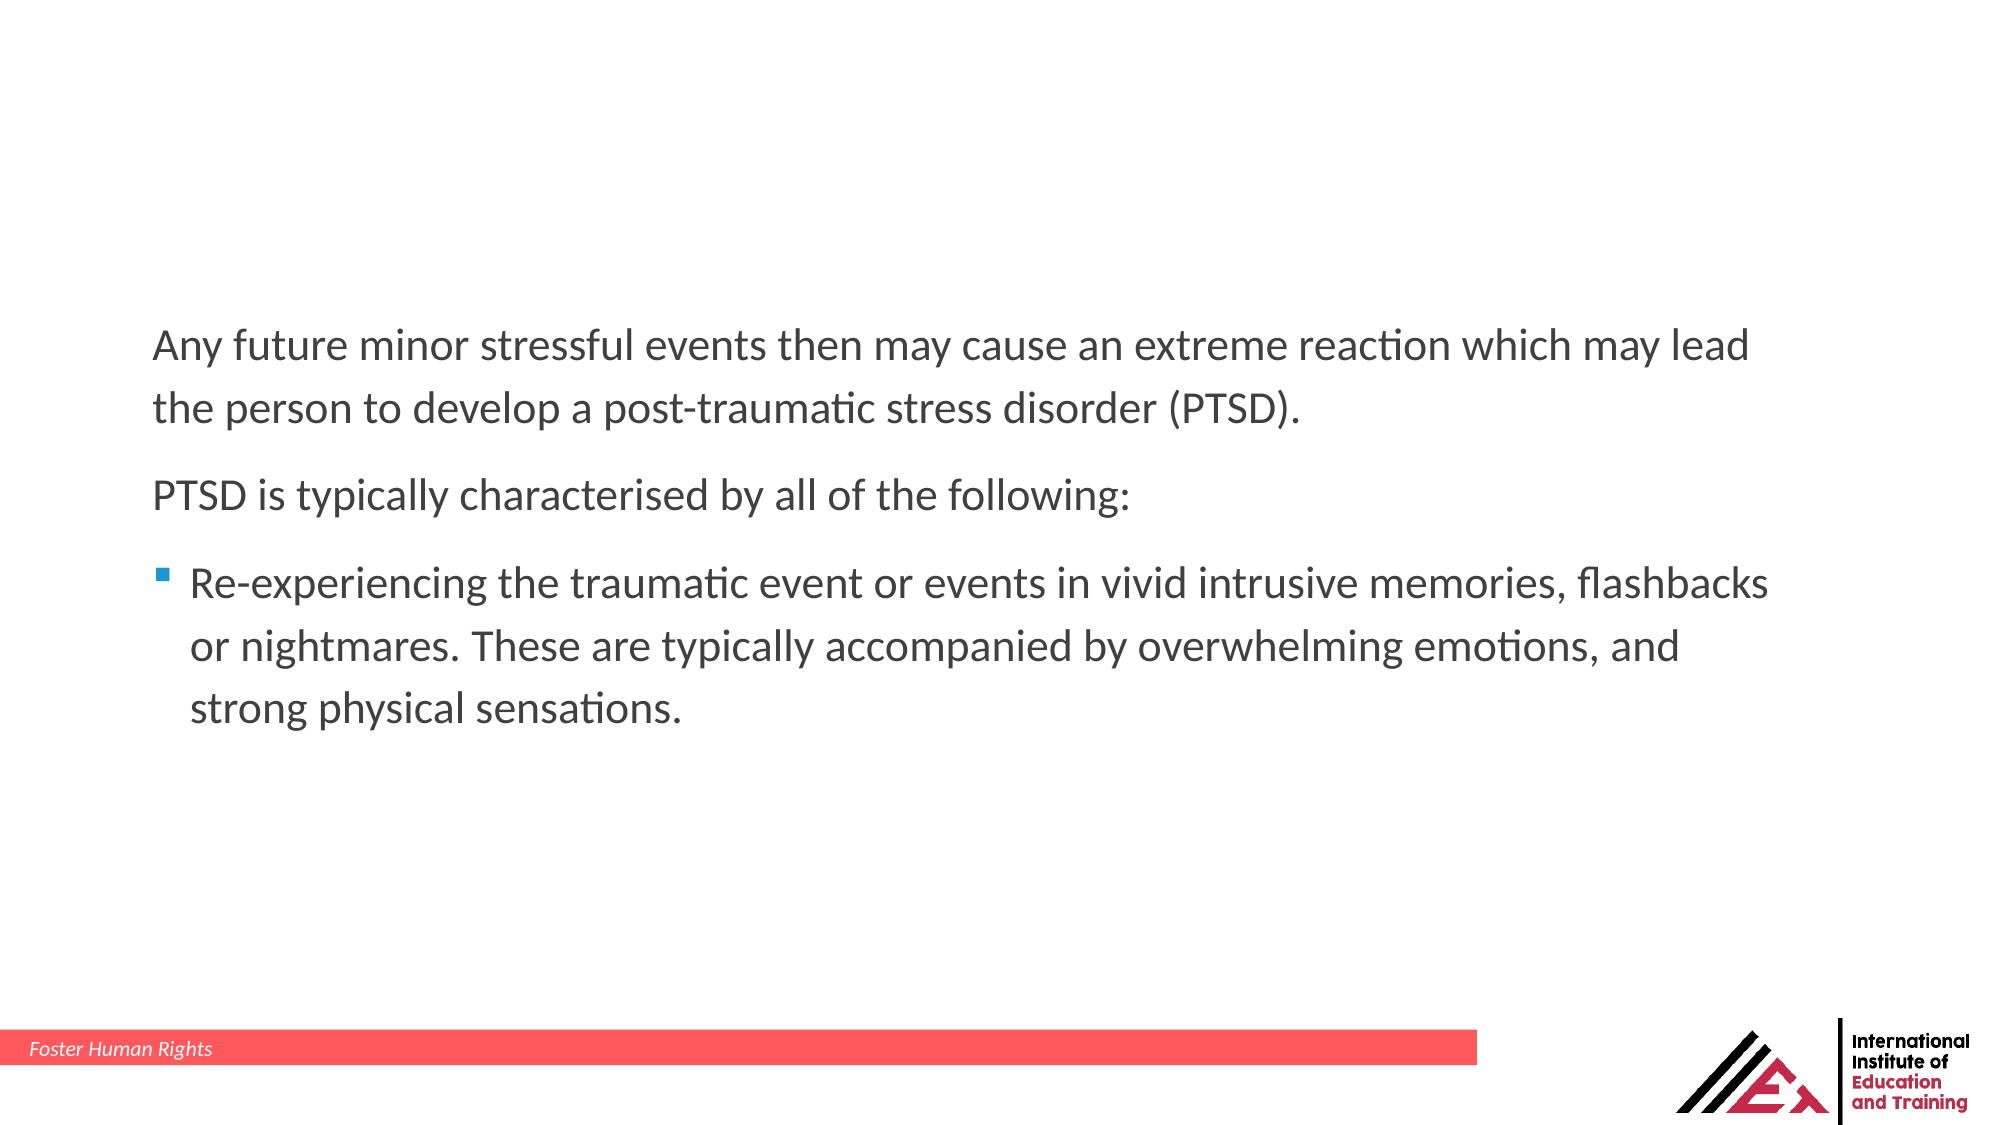

Any future minor stressful events then may cause an extreme reaction which may lead the person to develop a post-traumatic stress disorder (PTSD).
PTSD is typically characterised by all of the following:
Re-experiencing the traumatic event or events in vivid intrusive memories, flashbacks or nightmares. These are typically accompanied by overwhelming emotions, and strong physical sensations.
Foster Human Rights